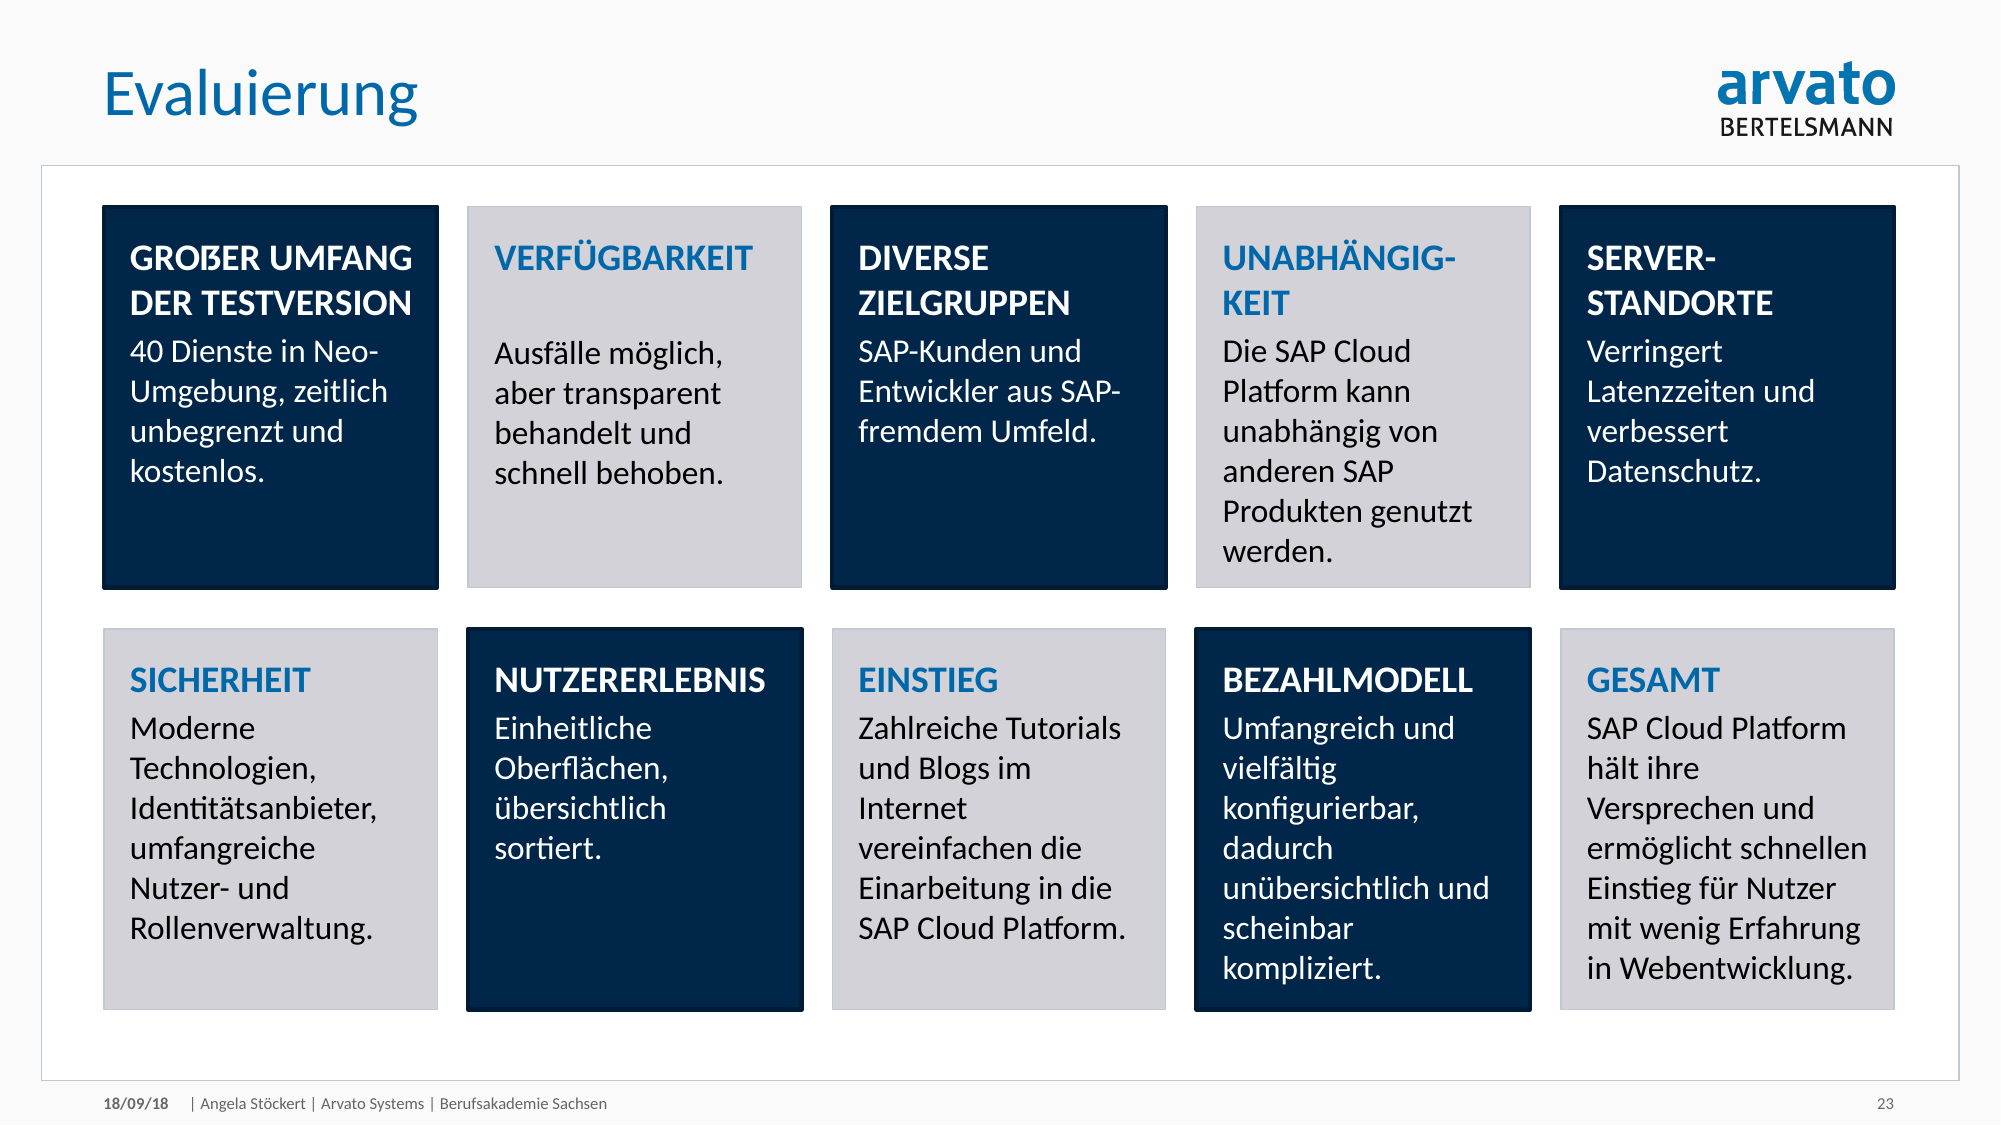

# Evaluierung
GROẞER UMFANG DER TESTVERSION
40 Dienste in Neo-Umgebung, zeitlich unbegrenzt und kostenlos.
VERFÜGBARKEIT

Ausfälle möglich, aber transparent behandelt und schnell behoben.
DIVERSE ZIELGRUPPEN
SAP-Kunden und Entwickler aus SAP-fremdem Umfeld.
UNABHÄNGIG-KEIT
Die SAP Cloud Platform kann unabhängig von anderen SAP Produkten genutzt werden.
SERVER-STANDORTE
Verringert Latenzzeiten und verbessert Datenschutz.
SICHERHEIT
Moderne Technologien, Identitätsanbieter, umfangreiche Nutzer- und Rollenverwaltung.
NUTZERERLEBNIS
Einheitliche Oberflächen, übersichtlich sortiert.
EINSTIEG
Zahlreiche Tutorials und Blogs im Internet vereinfachen die Einarbeitung in die SAP Cloud Platform.
BEZAHLMODELL
Umfangreich und vielfältig konfigurierbar, dadurch unübersichtlich und scheinbar kompliziert.
GESAMT
SAP Cloud Platform hält ihre Versprechen und ermöglicht schnellen Einstieg für Nutzer mit wenig Erfahrung in Webentwicklung.
18/09/18
| Angela Stöckert | Arvato Systems | Berufsakademie Sachsen
23